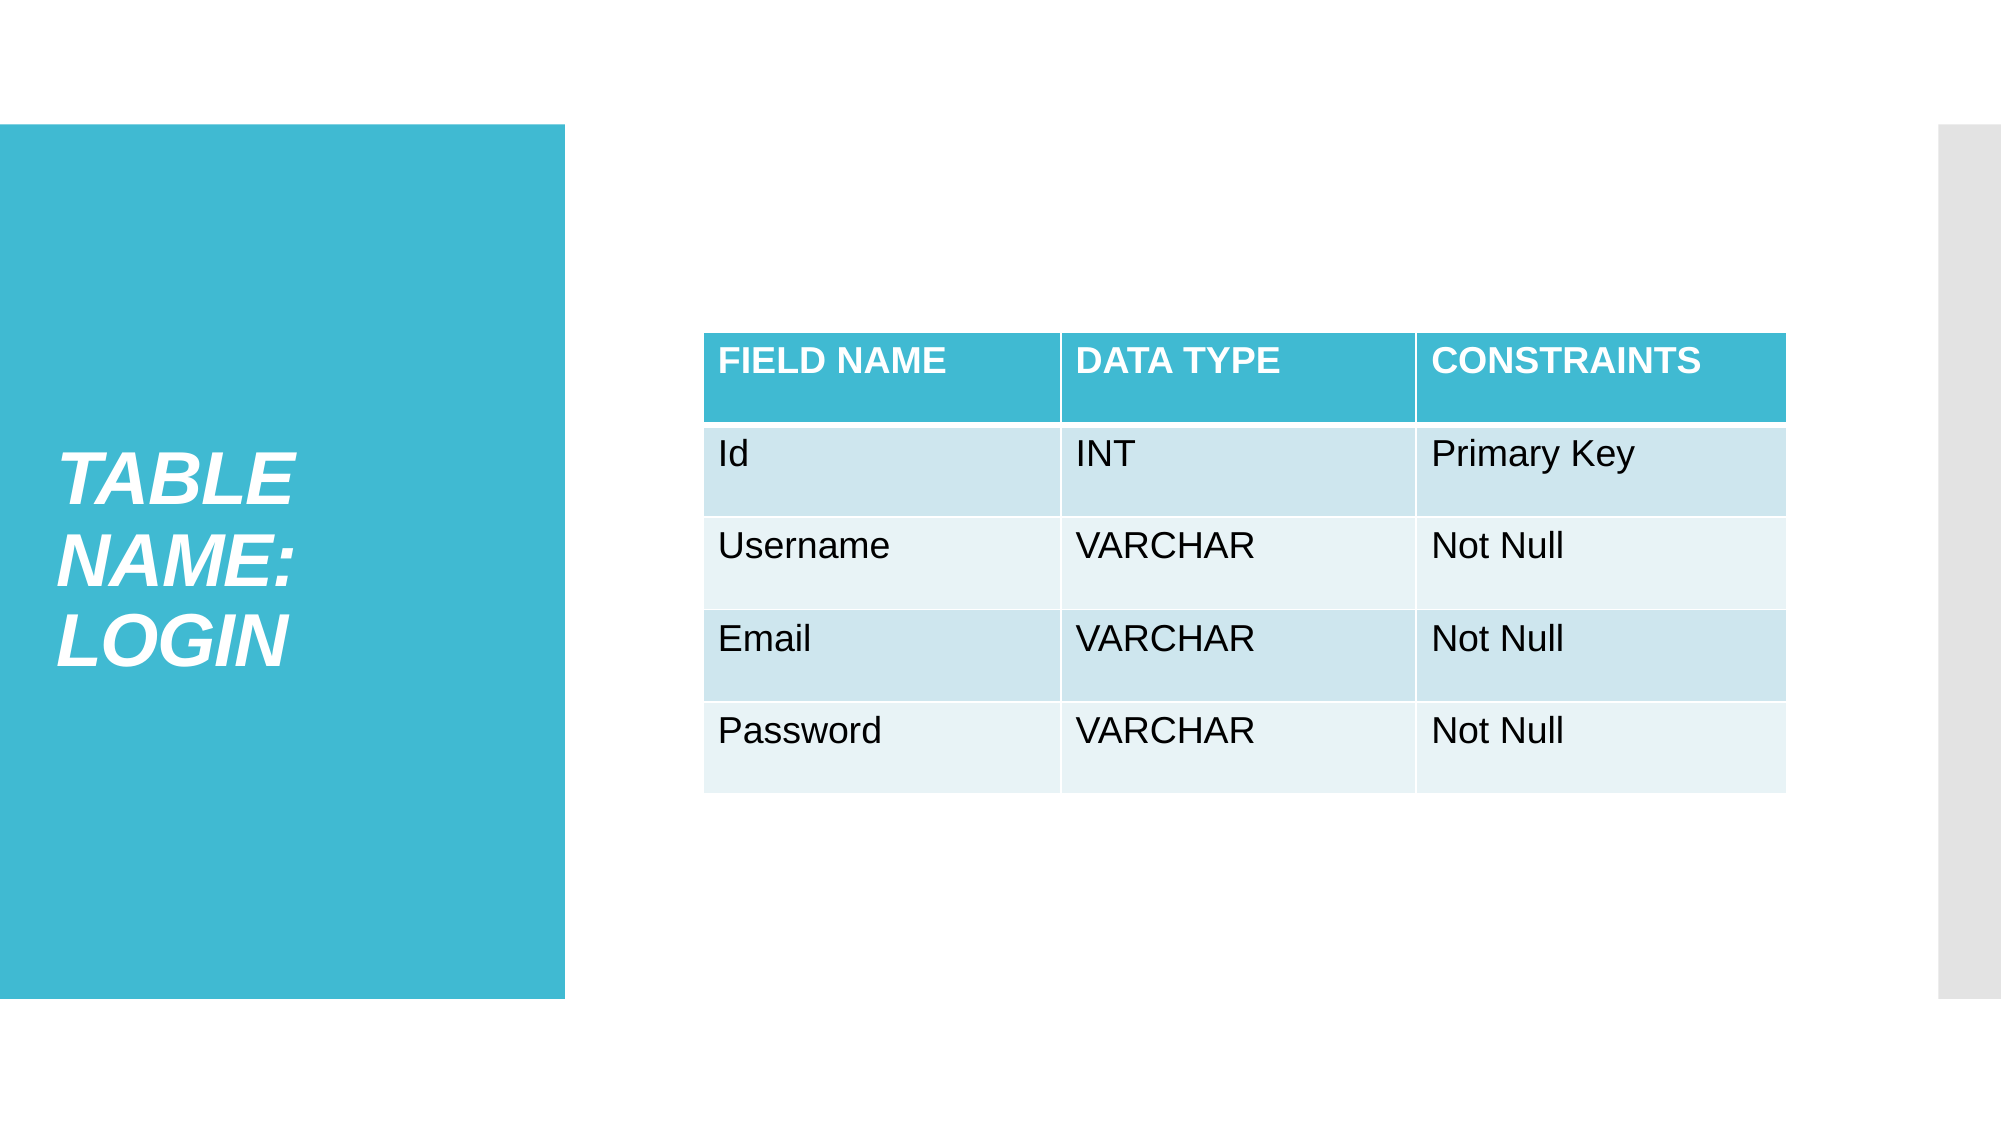

# TABLE NAME: LOGIN
| FIELD NAME | DATA TYPE | CONSTRAINTS |
| --- | --- | --- |
| Id | INT | Primary Key |
| Username | VARCHAR | Not Null |
| Email | VARCHAR | Not Null |
| Password | VARCHAR | Not Null |